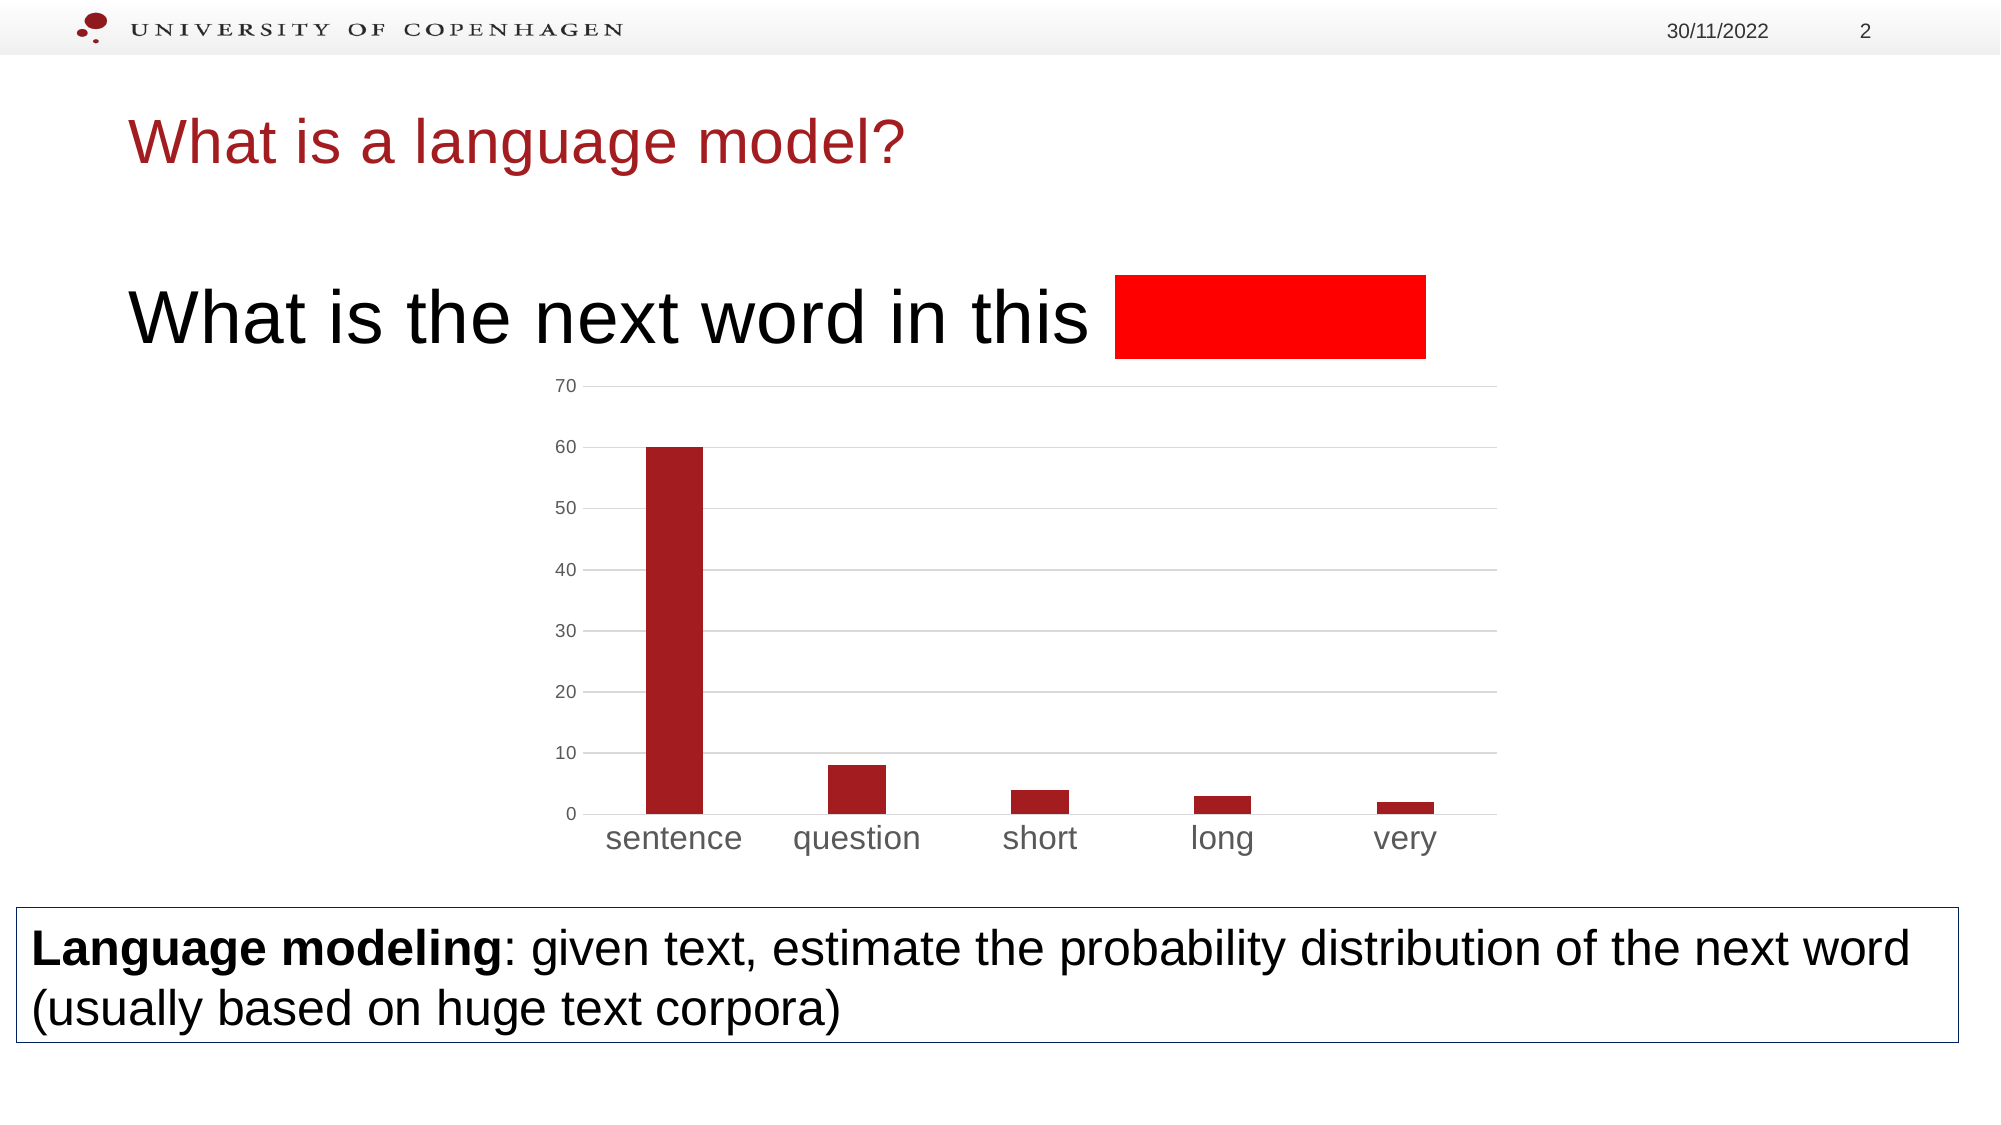

30/11/2022
2
# What is a language model?
What is the next word in this sentence

### Chart

| Category |  |
|---|---|
| sentence | 60.0 |
| question | 8.0 |
| short | 4.0 |
| long | 3.0 |
| very | 2.0 |
Language modeling: given text, estimate the probability distribution of the next word
(usually based on huge text corpora)